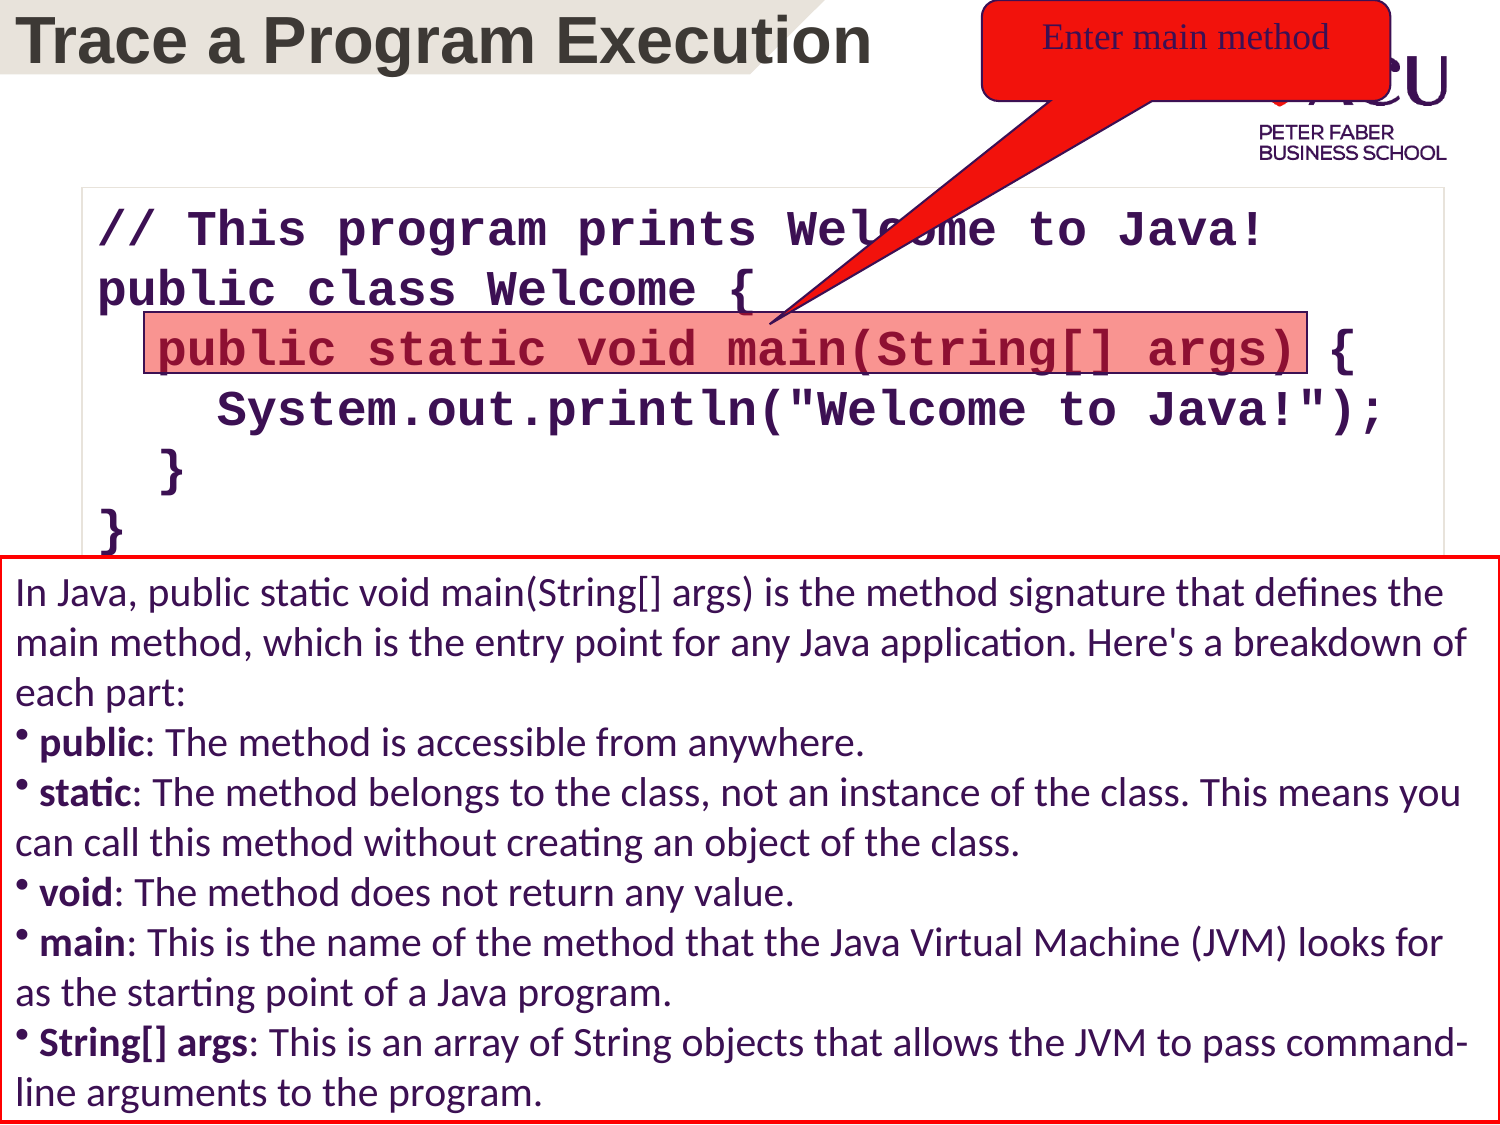

Enter main method
# Trace a Program Execution
// This program prints Welcome to Java!
public class Welcome {
  public static void main(String[] args) {
    System.out.println("Welcome to Java!");
  }
}

In Java, public static void main(String[] args) is the method signature that defines the main method, which is the entry point for any Java application. Here's a breakdown of each part:
 public: The method is accessible from anywhere.
 static: The method belongs to the class, not an instance of the class. This means you can call this method without creating an object of the class.
 void: The method does not return any value.
 main: This is the name of the method that the Java Virtual Machine (JVM) looks for as the starting point of a Java program.
 String[] args: This is an array of String objects that allows the JVM to pass command-line arguments to the program.
57